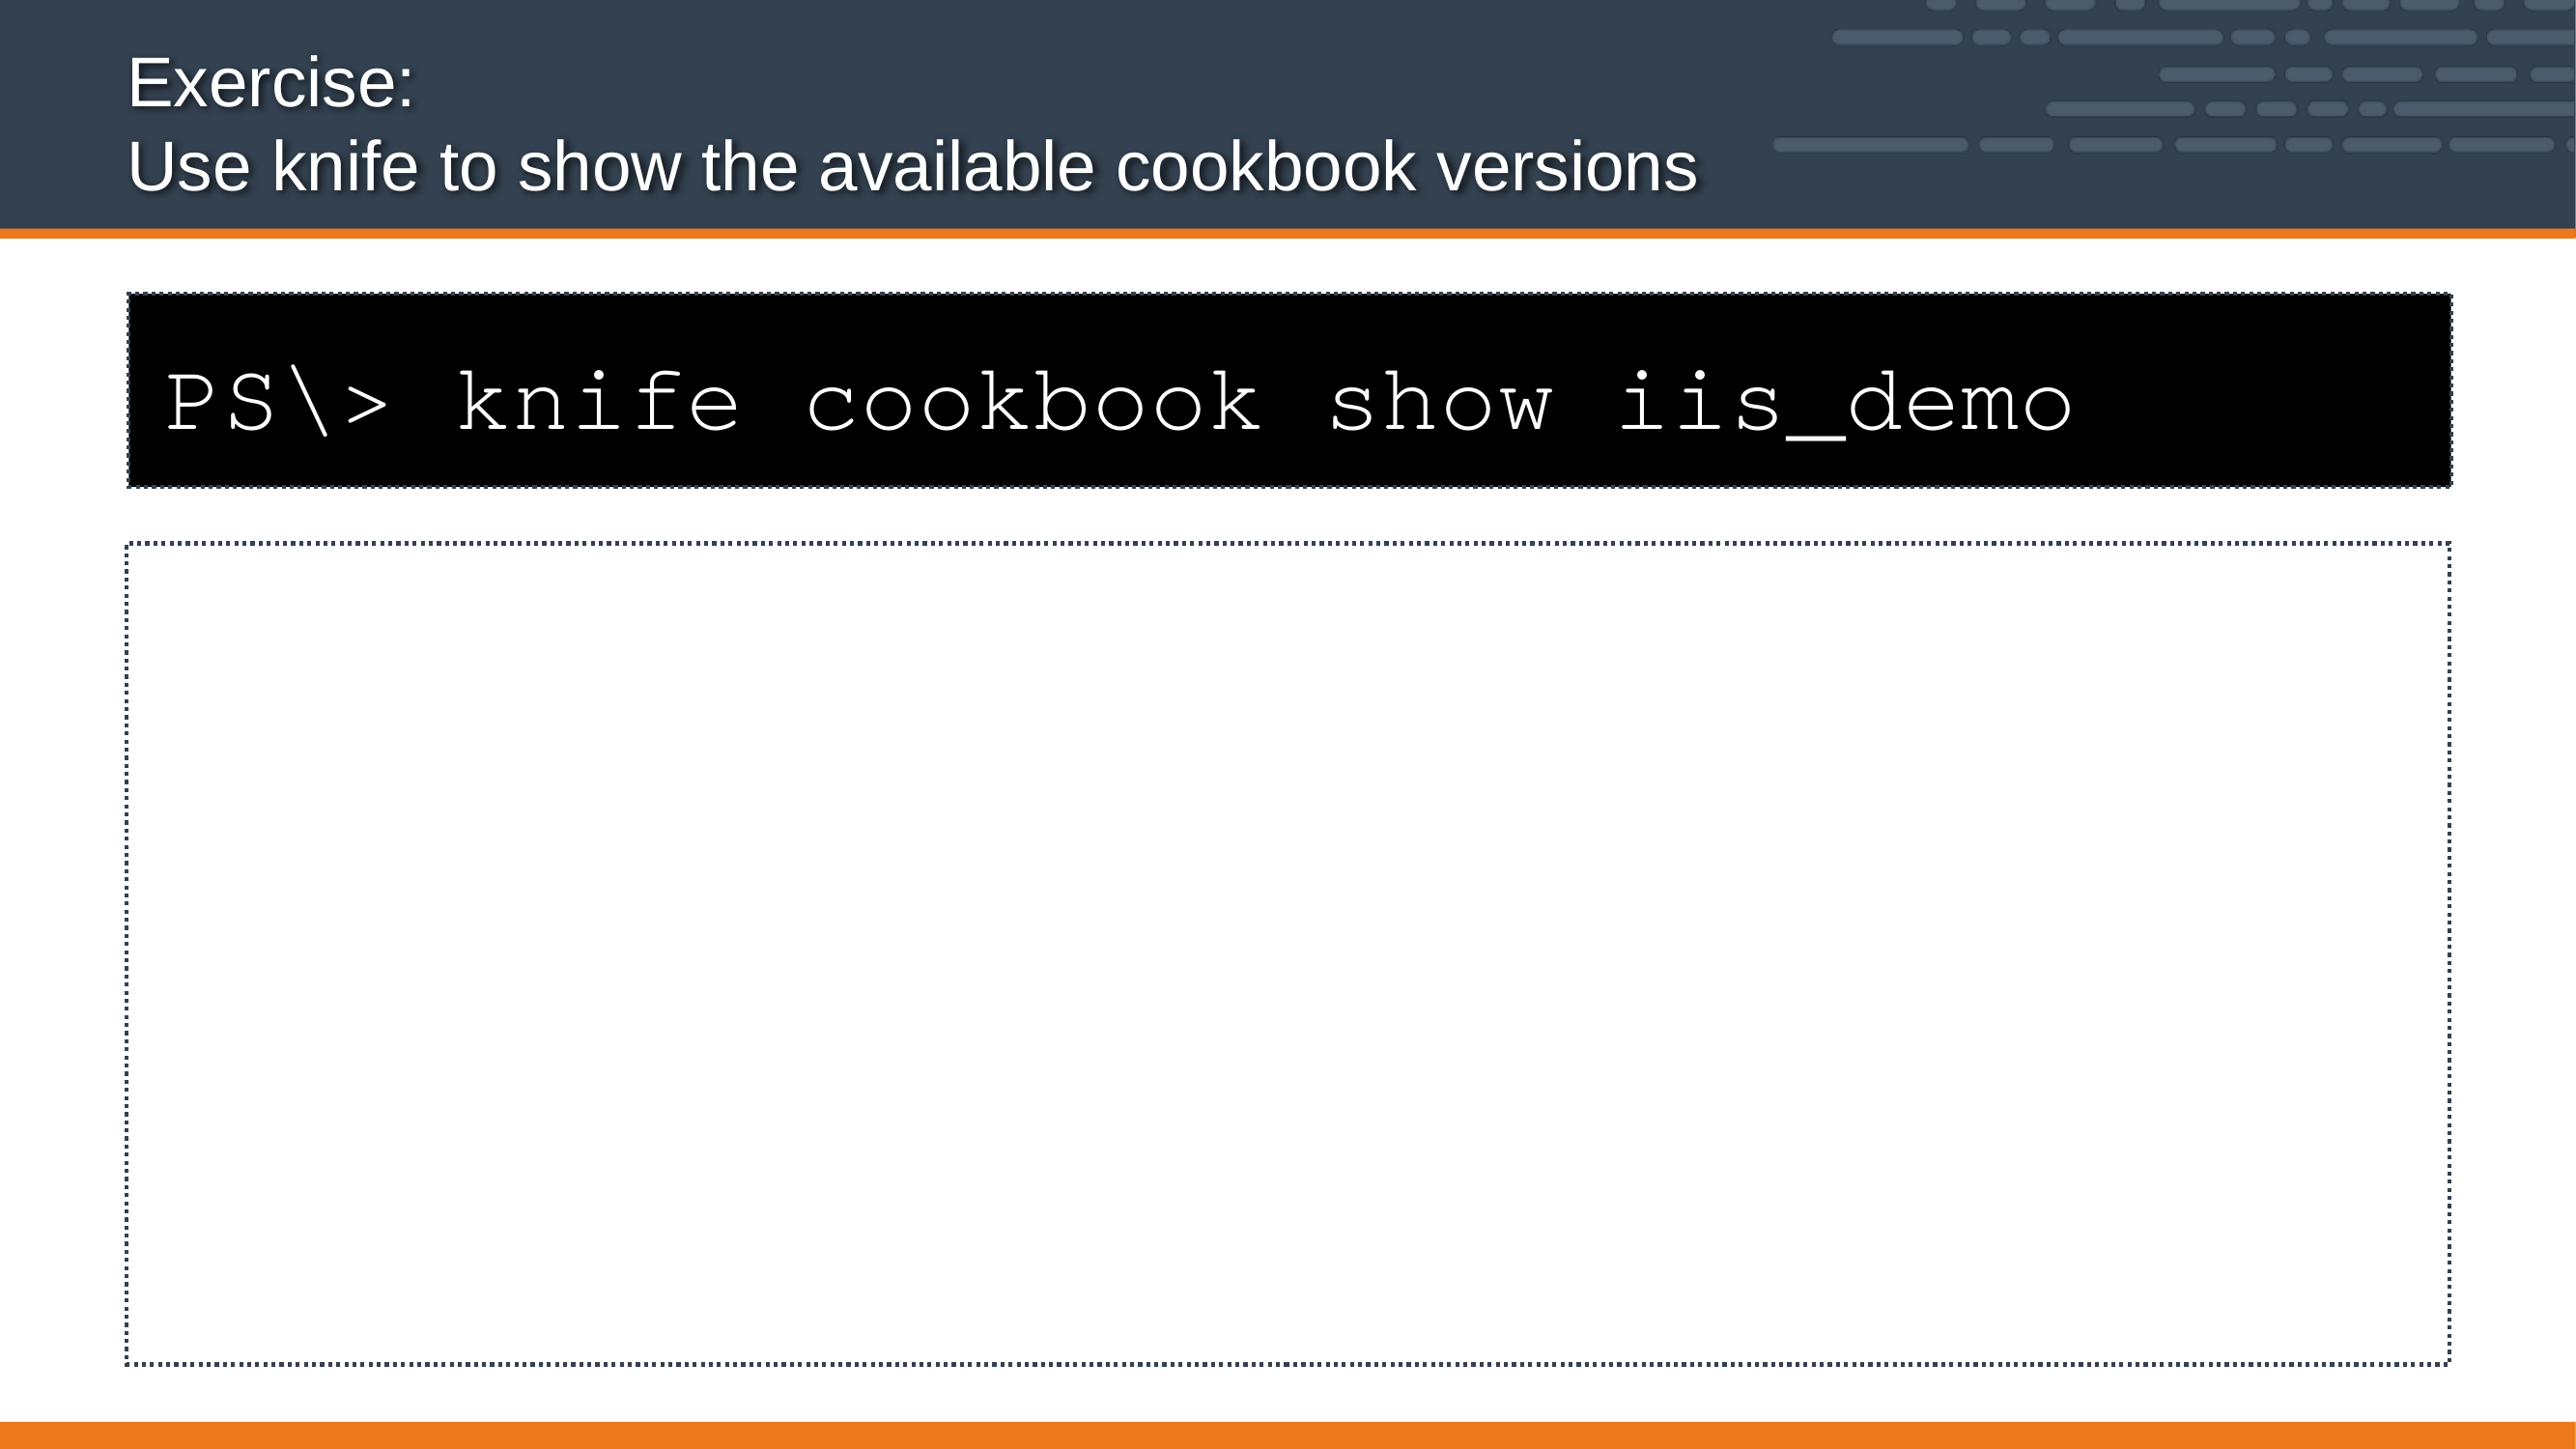

# Exercise: Use knife to show the available cookbook versions

PS\> knife cookbook show iis_demo
iis_demo		0.2.0  0.1.0